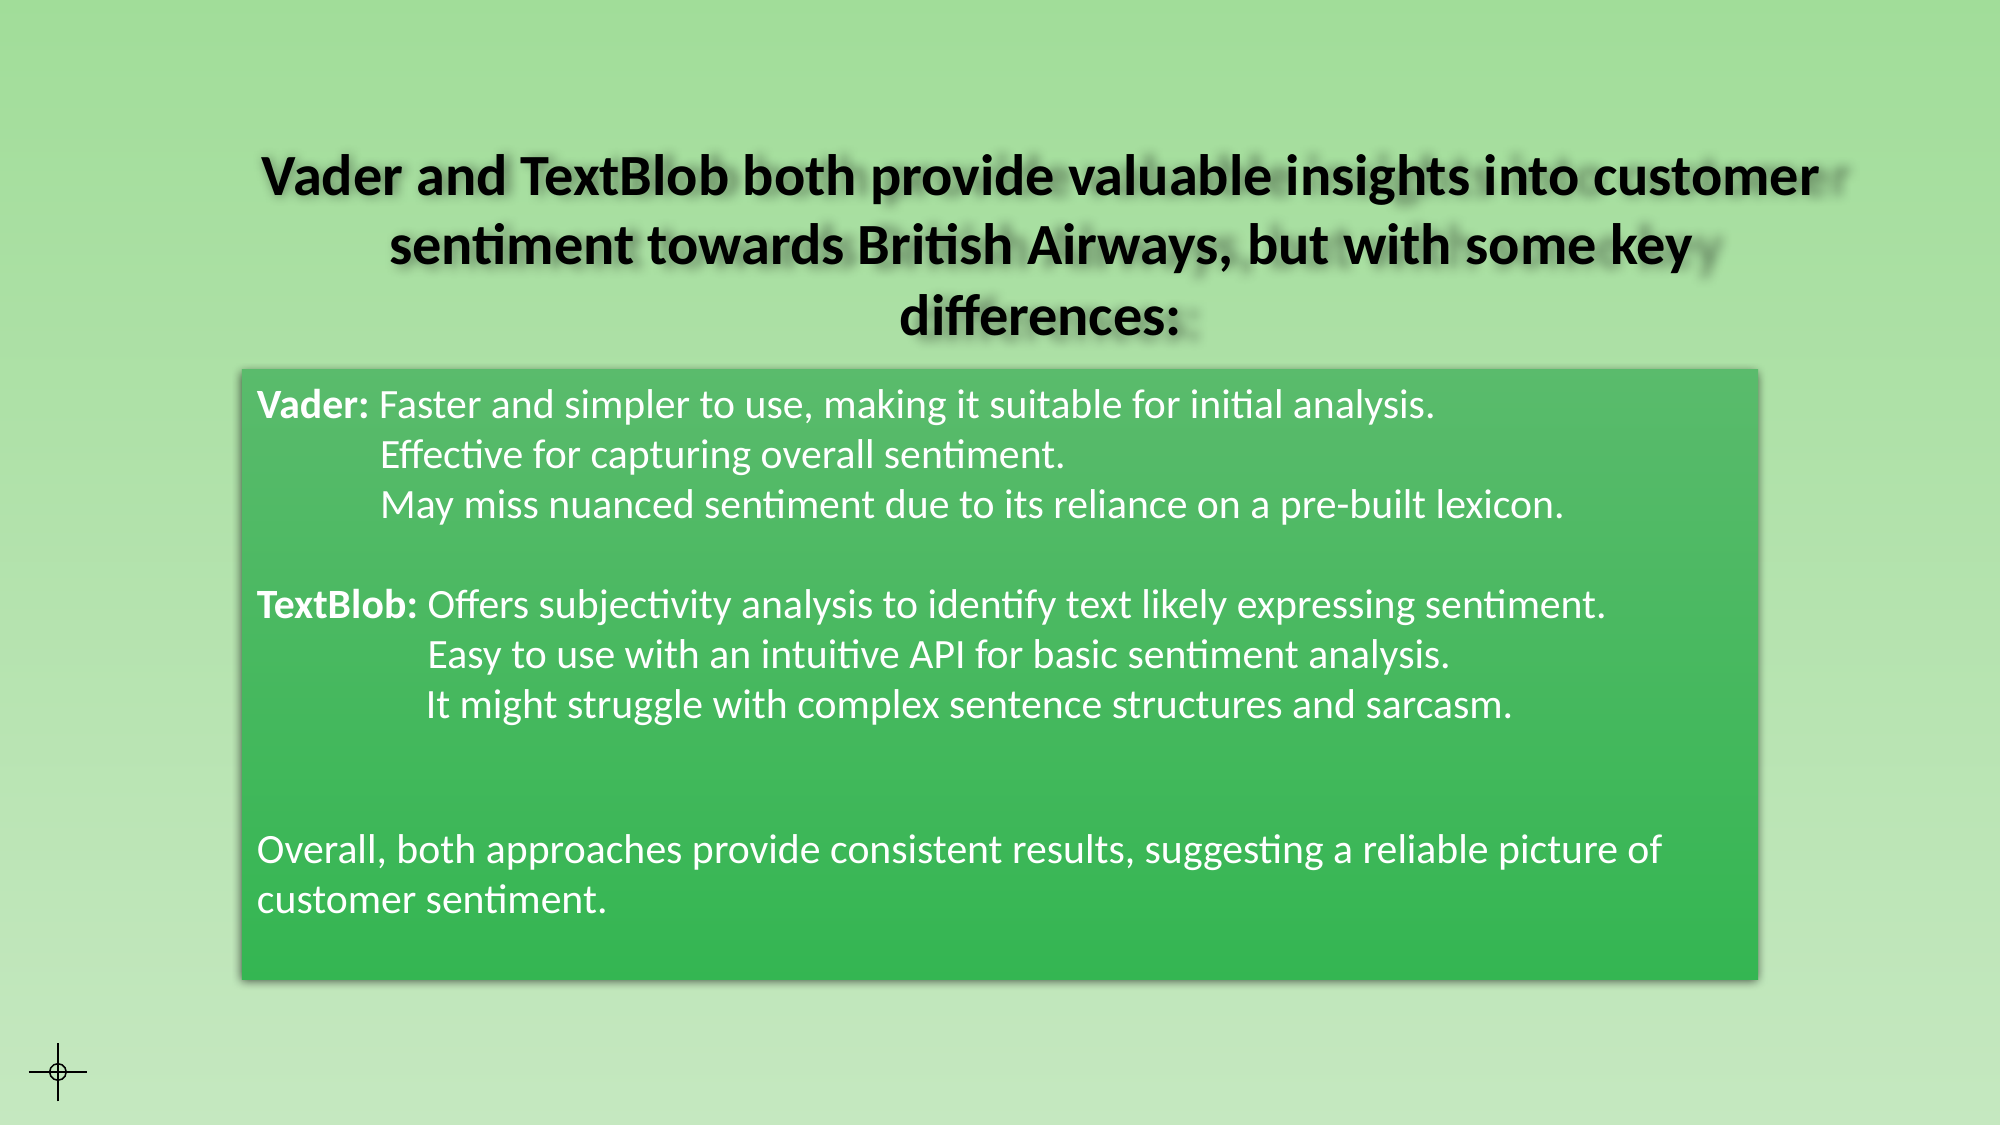

Vader and TextBlob both provide valuable insights into customer sentiment towards British Airways, but with some key differences:
Vader: Faster and simpler to use, making it suitable for initial analysis.
             Effective for capturing overall sentiment.
             May miss nuanced sentiment due to its reliance on a pre-built lexicon.

TextBlob: Offers subjectivity analysis to identify text likely expressing sentiment.
                  Easy to use with an intuitive API for basic sentiment analysis.
	  It might struggle with complex sentence structures and sarcasm.

Overall, both approaches provide consistent results, suggesting a reliable picture of customer sentiment.